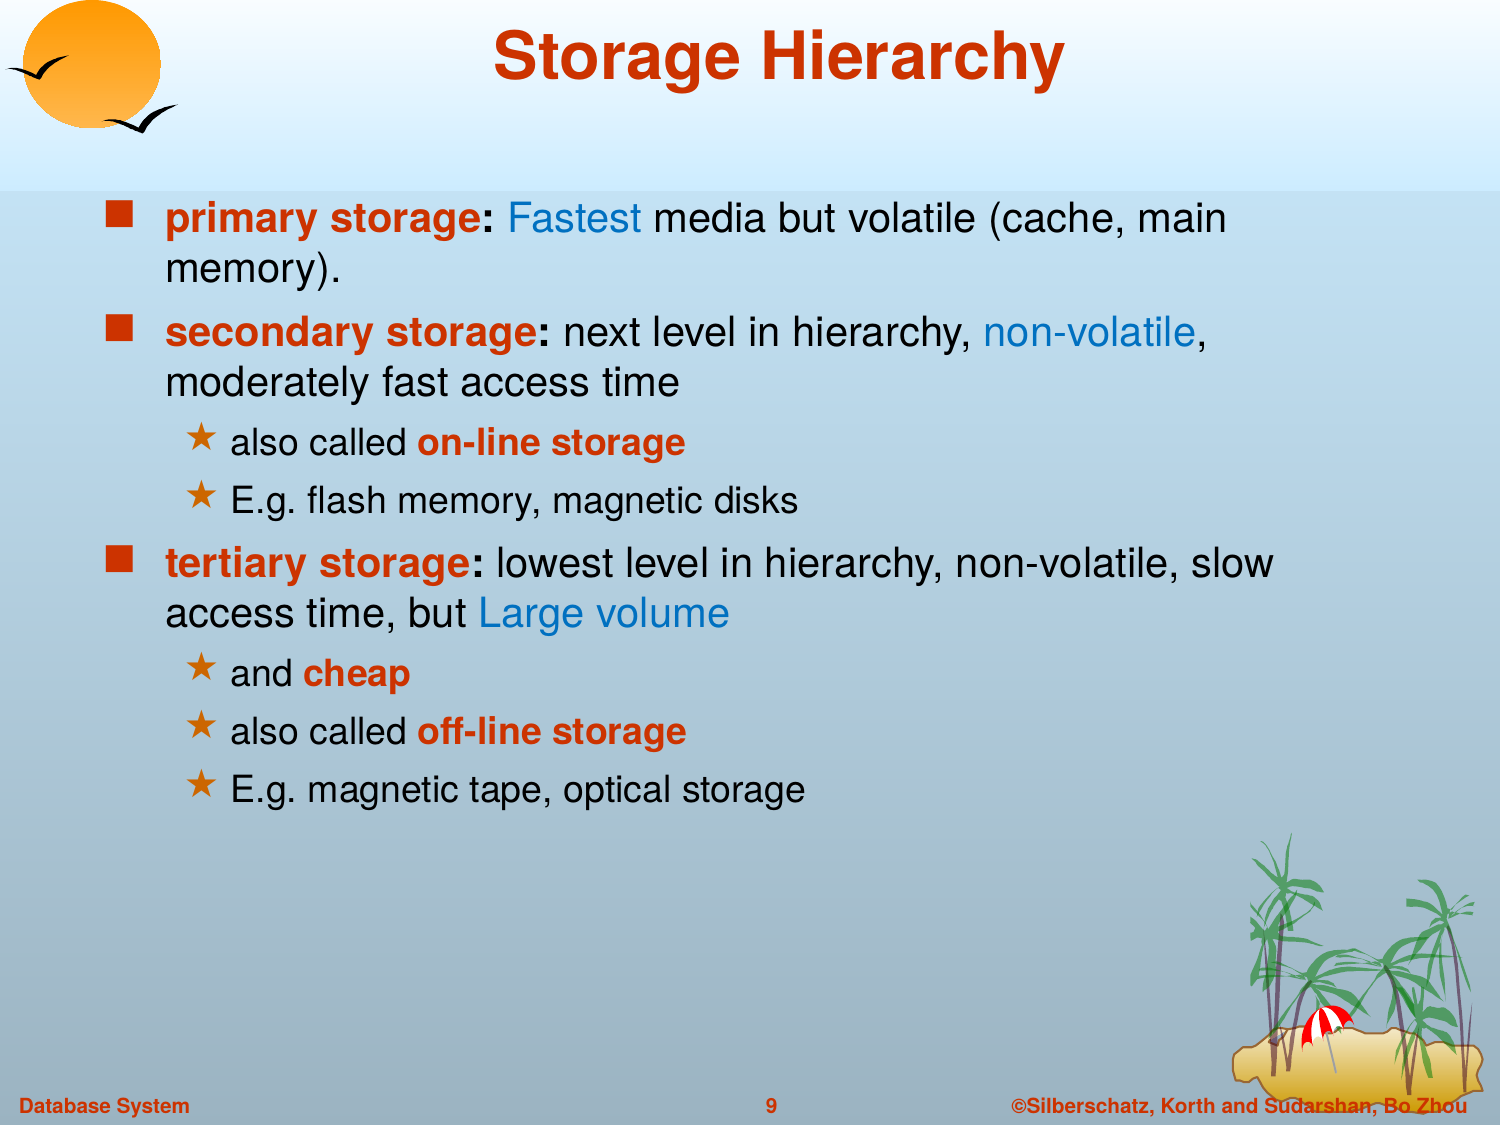

# Storage Hierarchy
primary storage: Fastest media but volatile (cache, main memory).
secondary storage: next level in hierarchy, non-volatile, moderately fast access time
also called on-line storage
E.g. flash memory, magnetic disks
tertiary storage: lowest level in hierarchy, non-volatile, slow access time, but Large volume
and cheap
also called off-line storage
E.g. magnetic tape, optical storage